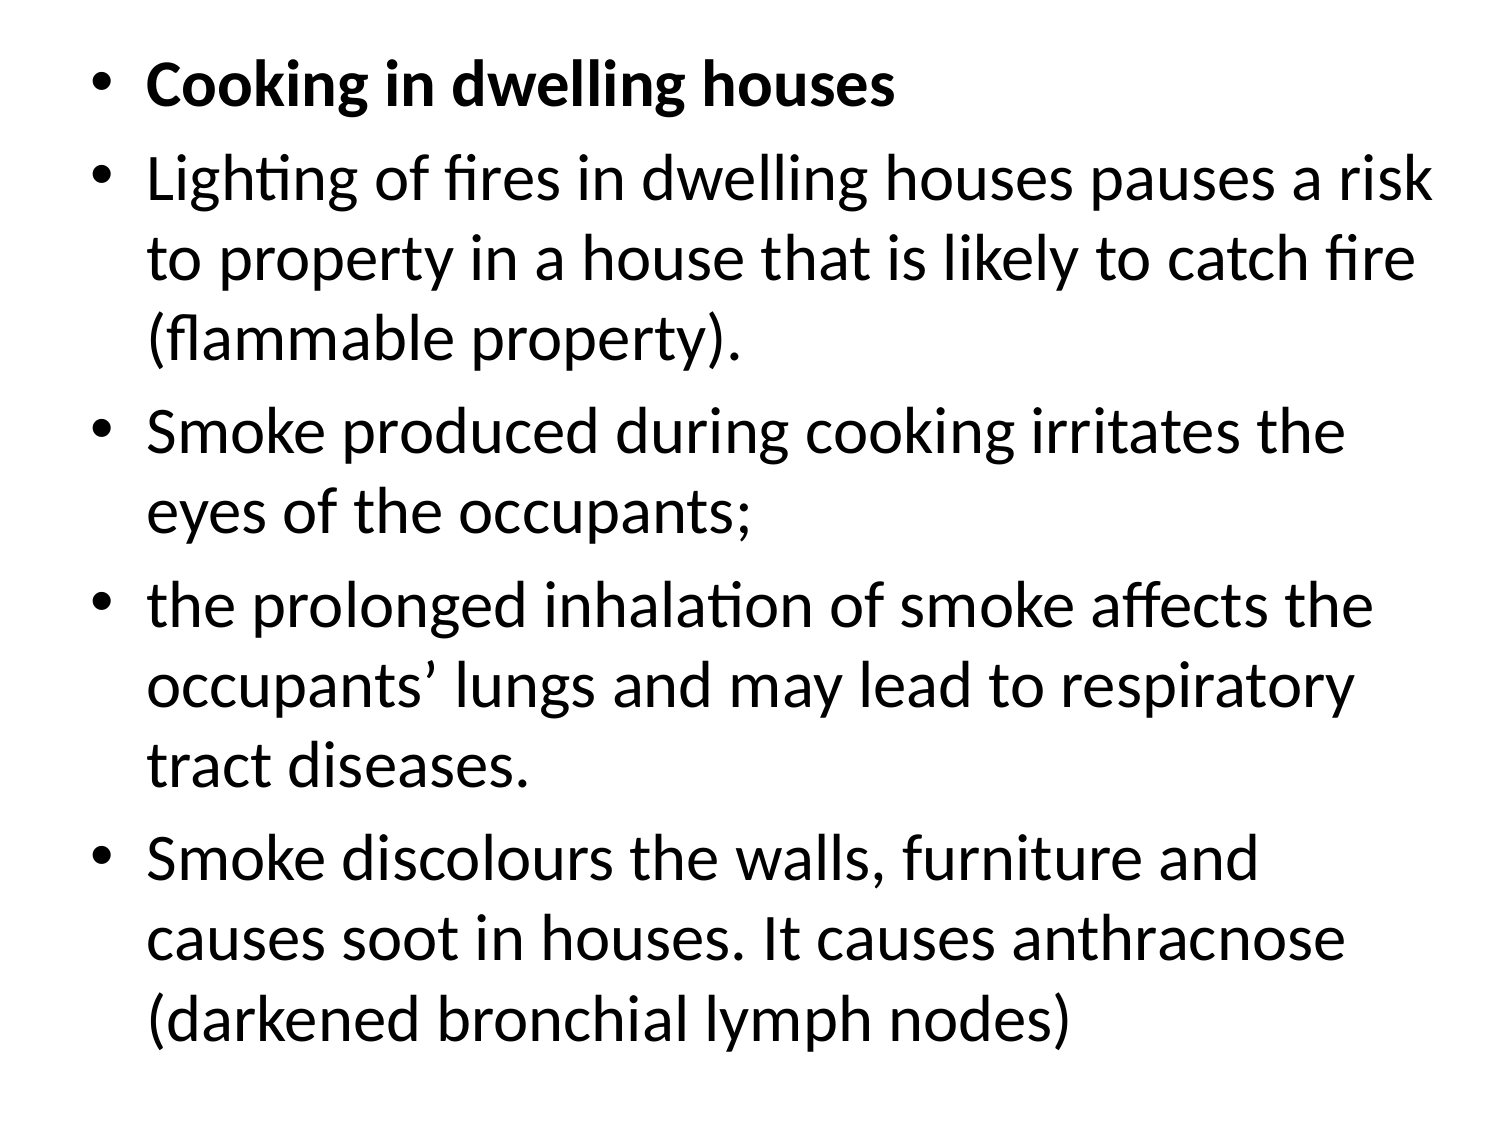

#
Cooking in dwelling houses
Lighting of fires in dwelling houses pauses a risk to property in a house that is likely to catch fire (flammable property).
Smoke produced during cooking irritates the eyes of the occupants;
the prolonged inhalation of smoke affects the occupants’ lungs and may lead to respiratory tract diseases.
Smoke discolours the walls, furniture and causes soot in houses. It causes anthracnose (darkened bronchial lymph nodes)